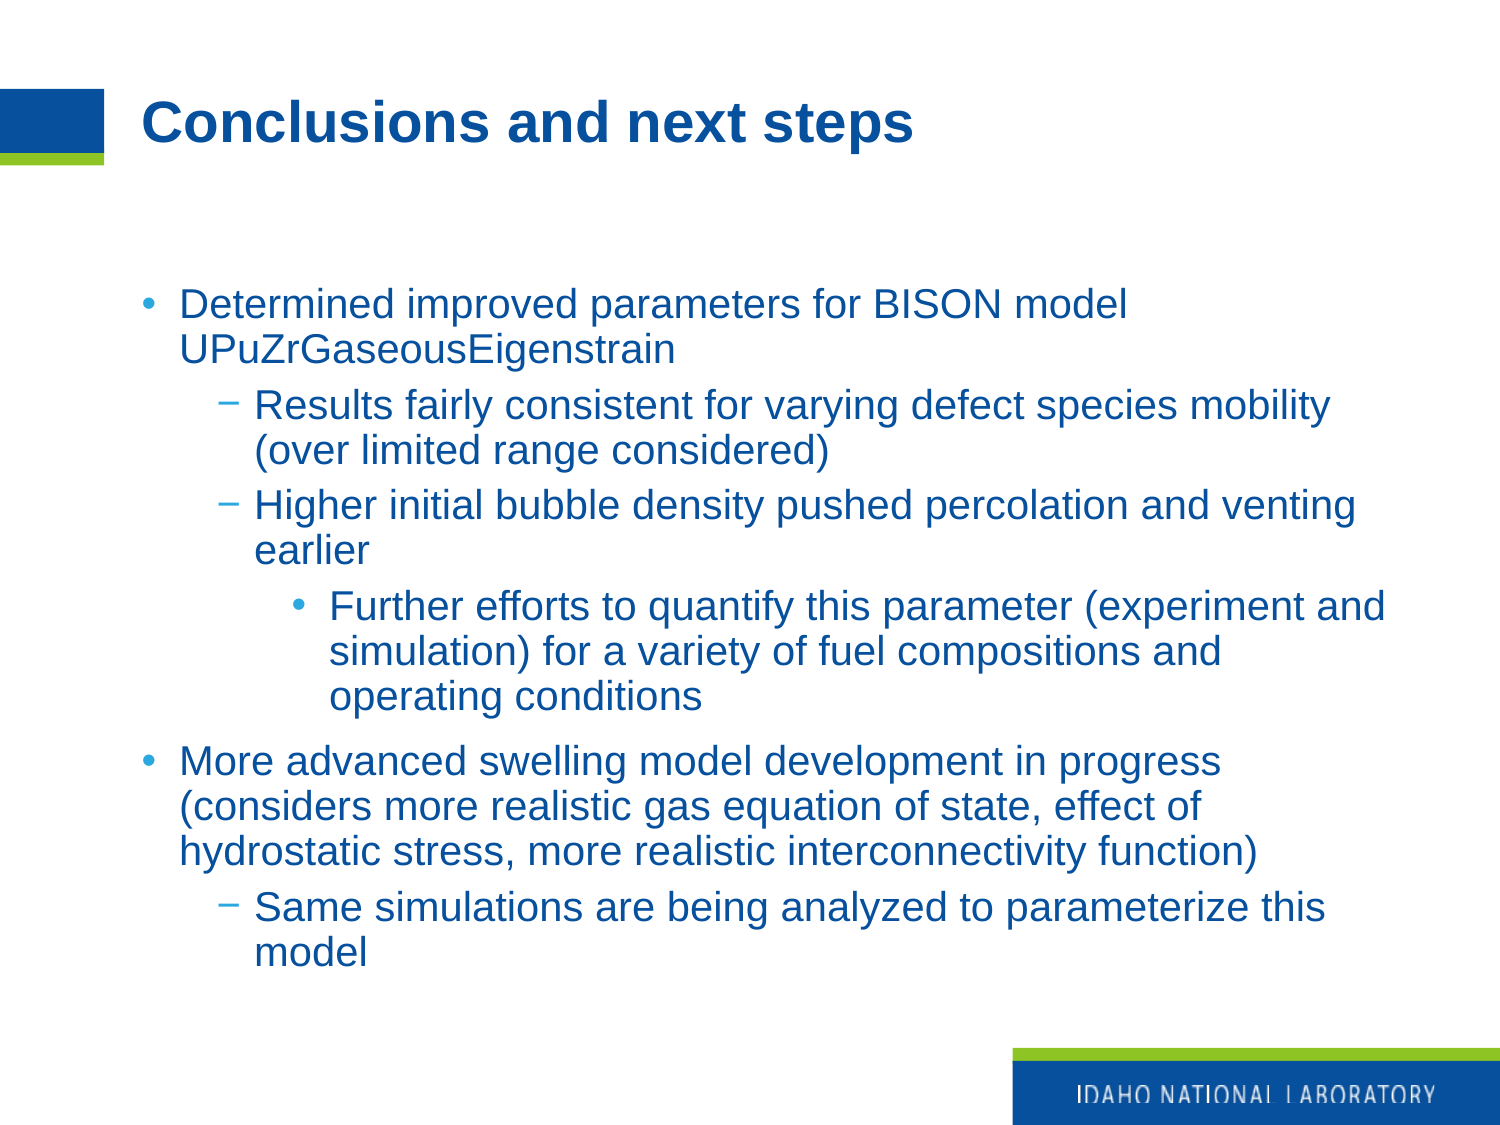

# Conclusions and next steps
Determined improved parameters for BISON model UPuZrGaseousEigenstrain
Results fairly consistent for varying defect species mobility (over limited range considered)
Higher initial bubble density pushed percolation and venting earlier
Further efforts to quantify this parameter (experiment and simulation) for a variety of fuel compositions and operating conditions
More advanced swelling model development in progress (considers more realistic gas equation of state, effect of hydrostatic stress, more realistic interconnectivity function)
Same simulations are being analyzed to parameterize this model